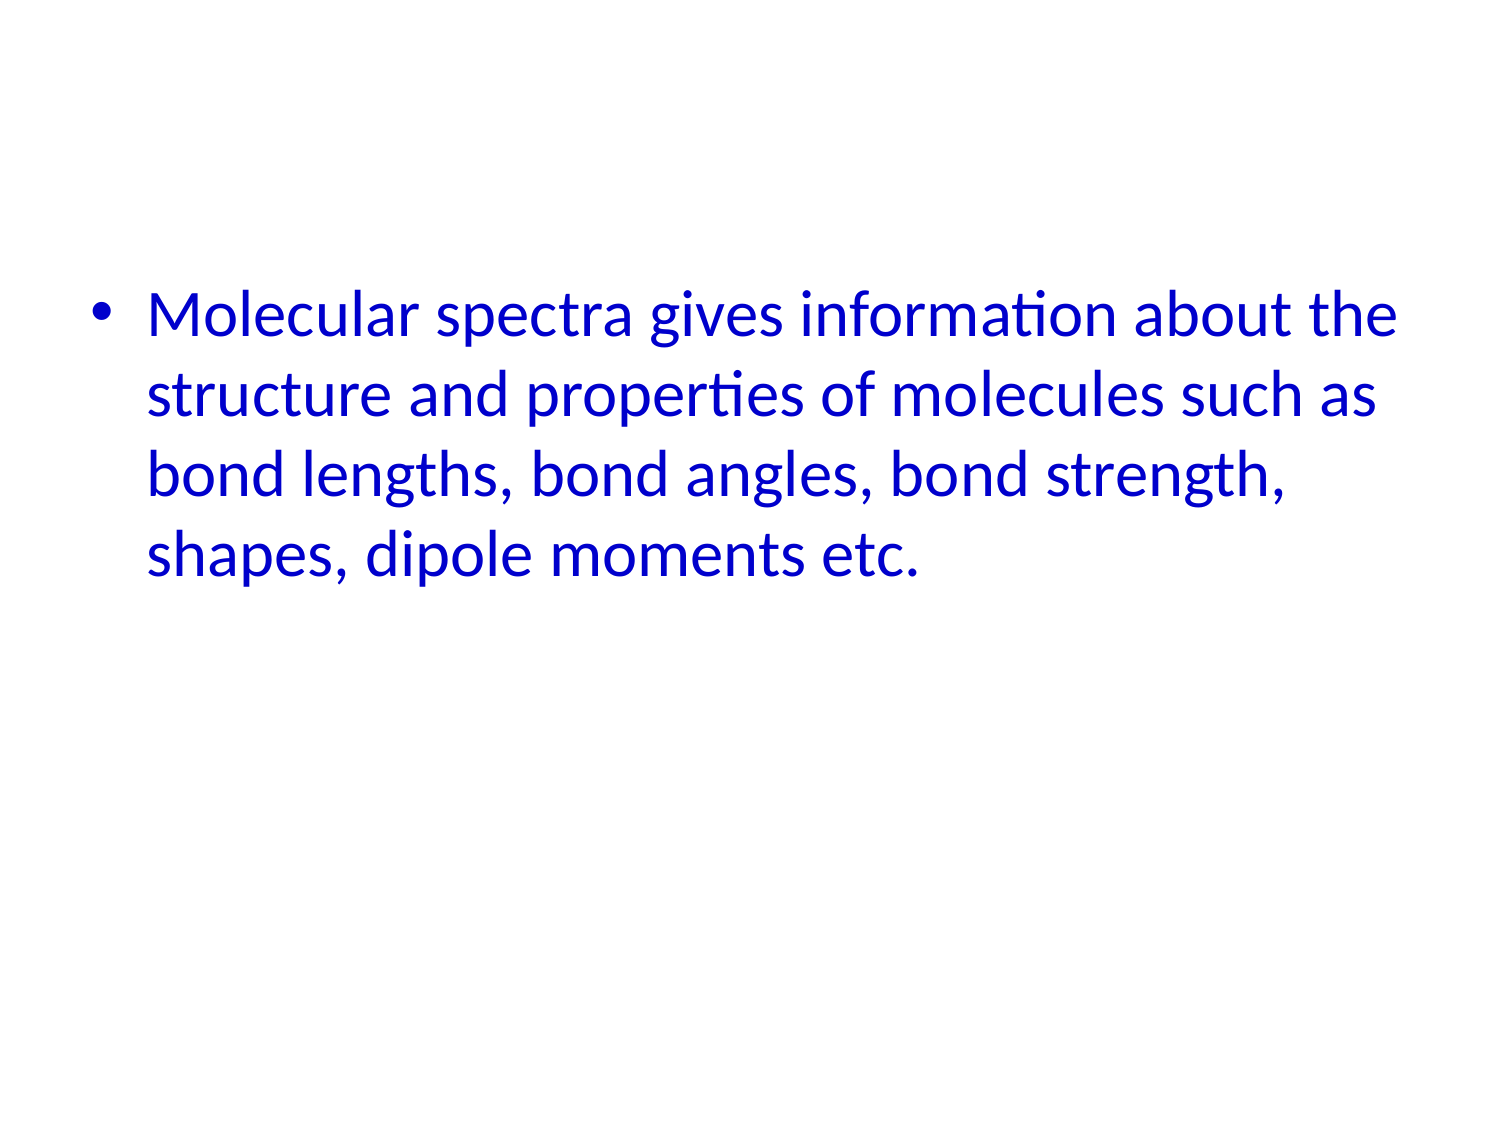

#
Molecular spectra gives information about the structure and properties of molecules such as bond lengths, bond angles, bond strength, shapes, dipole moments etc.